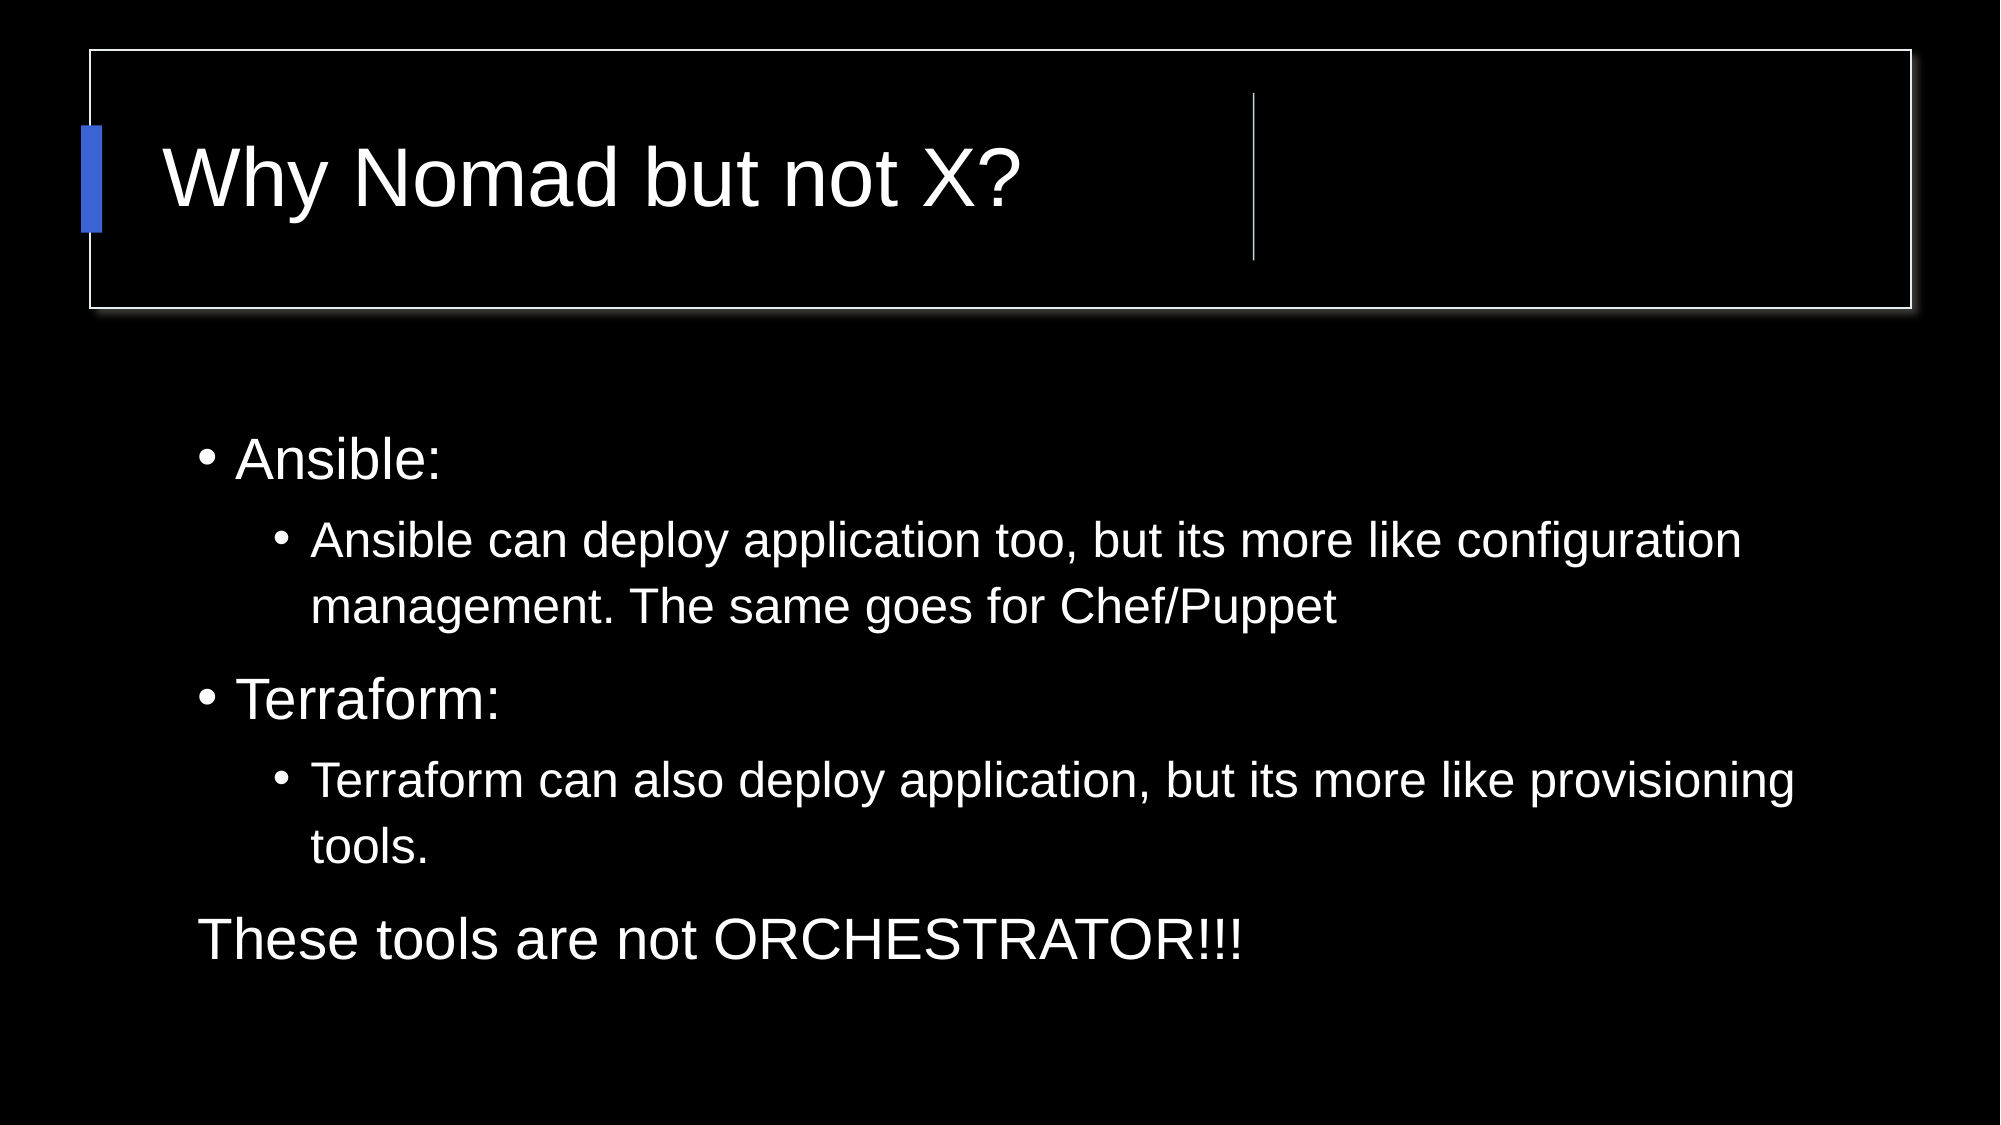

# Why Nomad but not X?

Ansible:
Ansible can deploy application too, but its more like configuration management. The same goes for Chef/Puppet
Terraform:
Terraform can also deploy application, but its more like provisioning tools.
These tools are not ORCHESTRATOR!!!